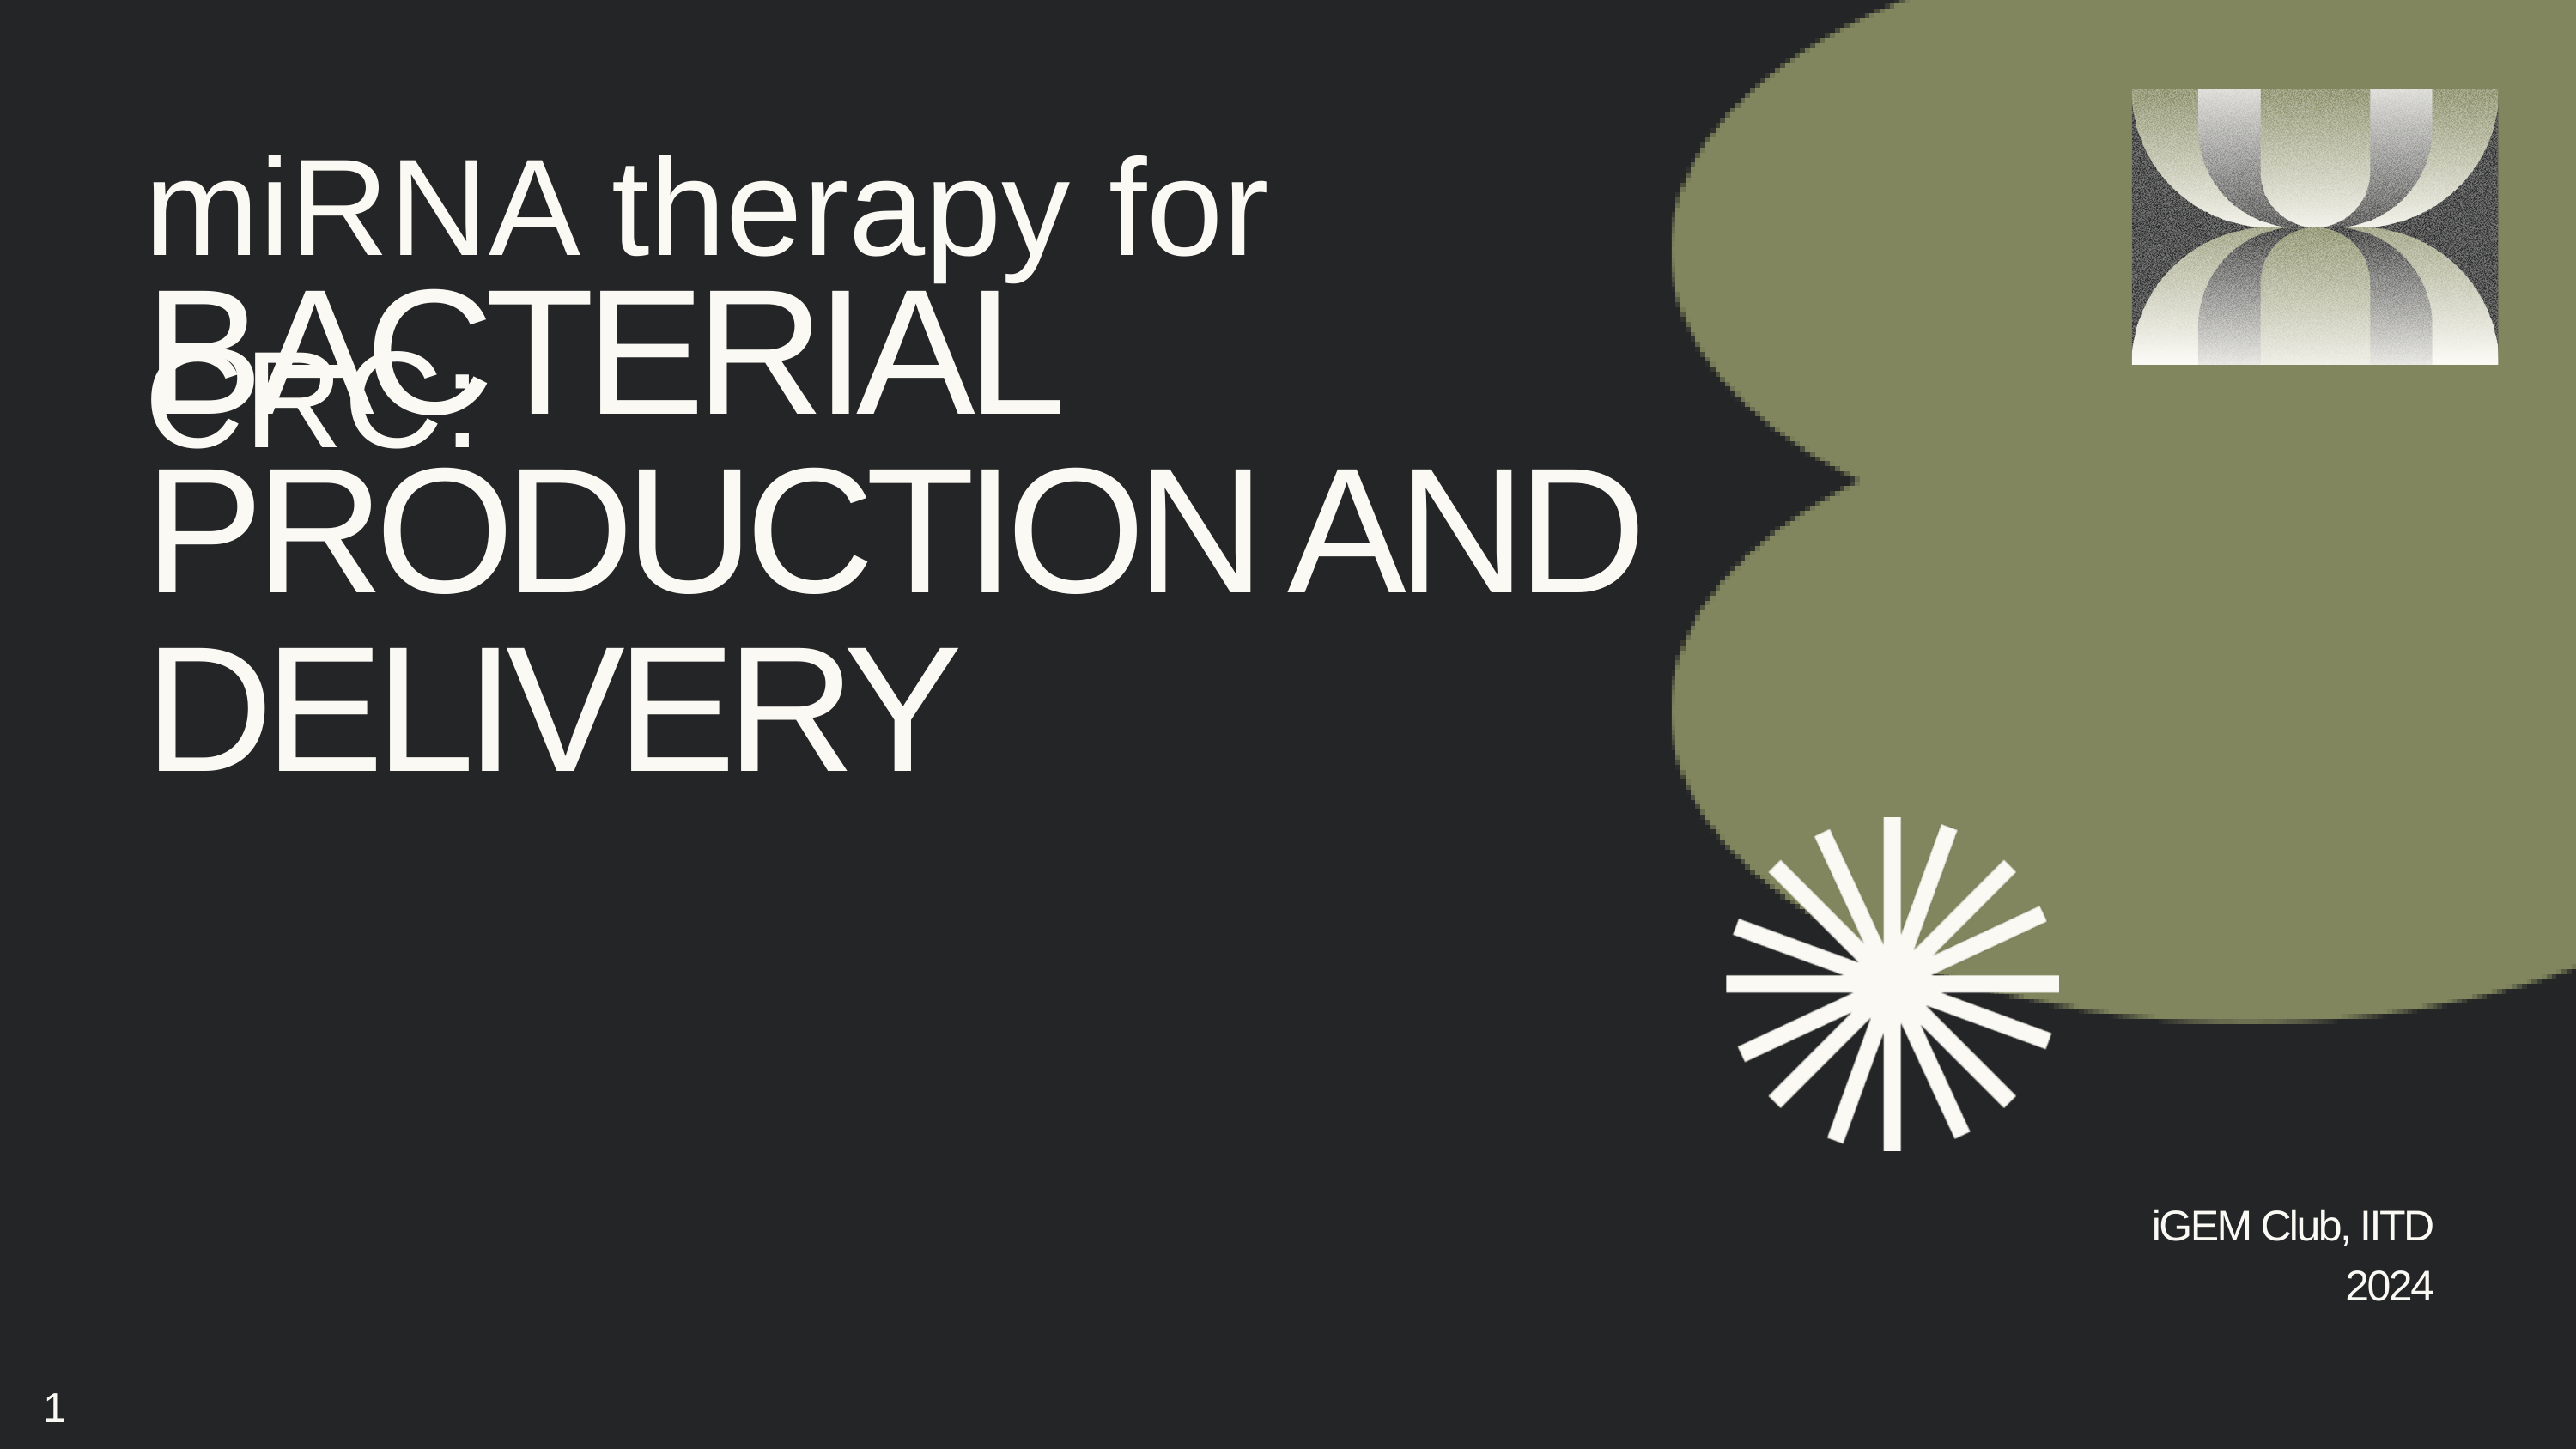

miRNA therapy for CRC:

BACTERIAL PRODUCTION AND DELIVERY

iGEM Club, IITD
2024
1